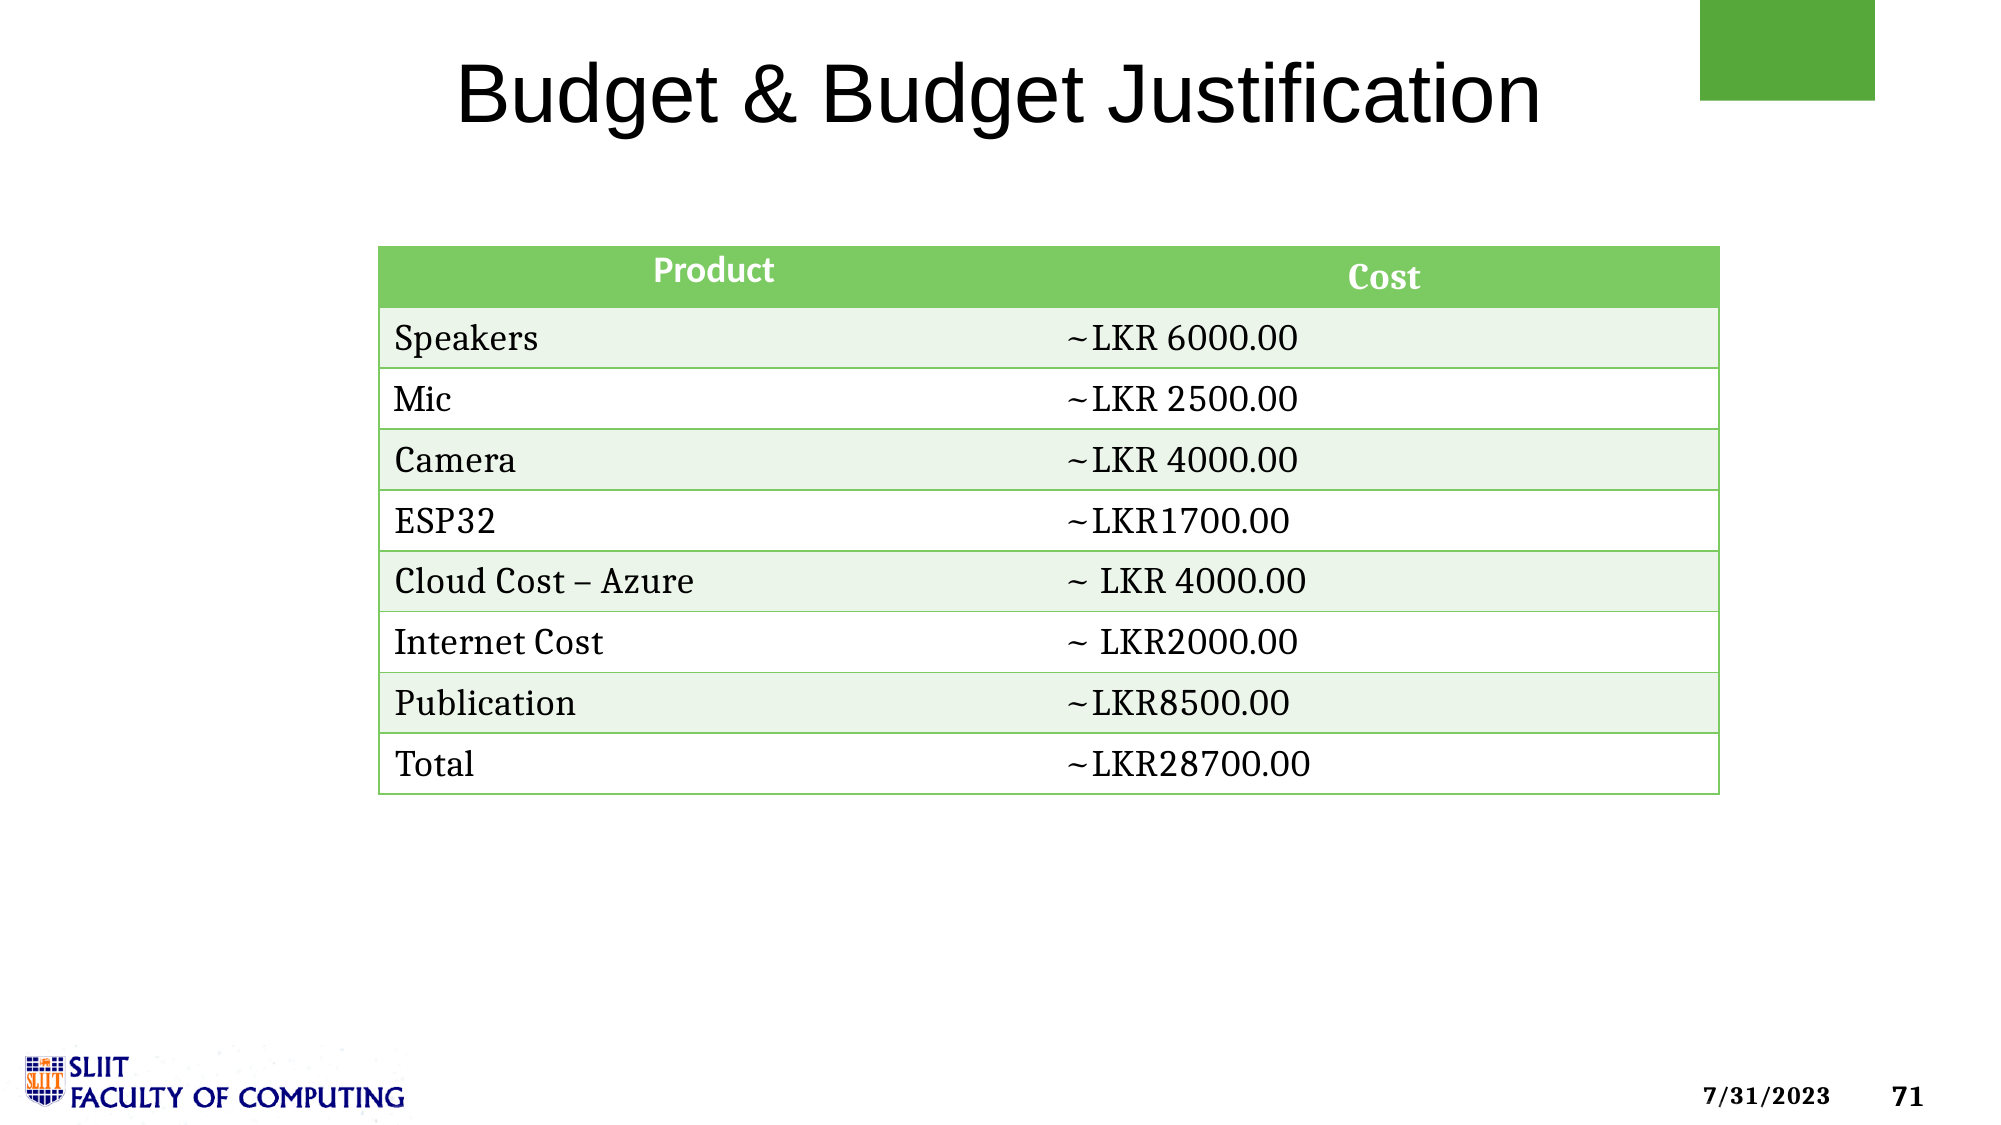

# Budget & Budget Justification
| Product | Cost |
| --- | --- |
| Speakers | ~LKR 6000.00 |
| Mic | ~LKR 2500.00 |
| Camera | ~LKR 4000.00 |
| ESP32 | ~LKR1700.00 |
| Cloud Cost – Azure | ~ LKR 4000.00 |
| Internet Cost | ~ LKR2000.00 |
| Publication | ~LKR8500.00 |
| Total | ~LKR28700.00 |